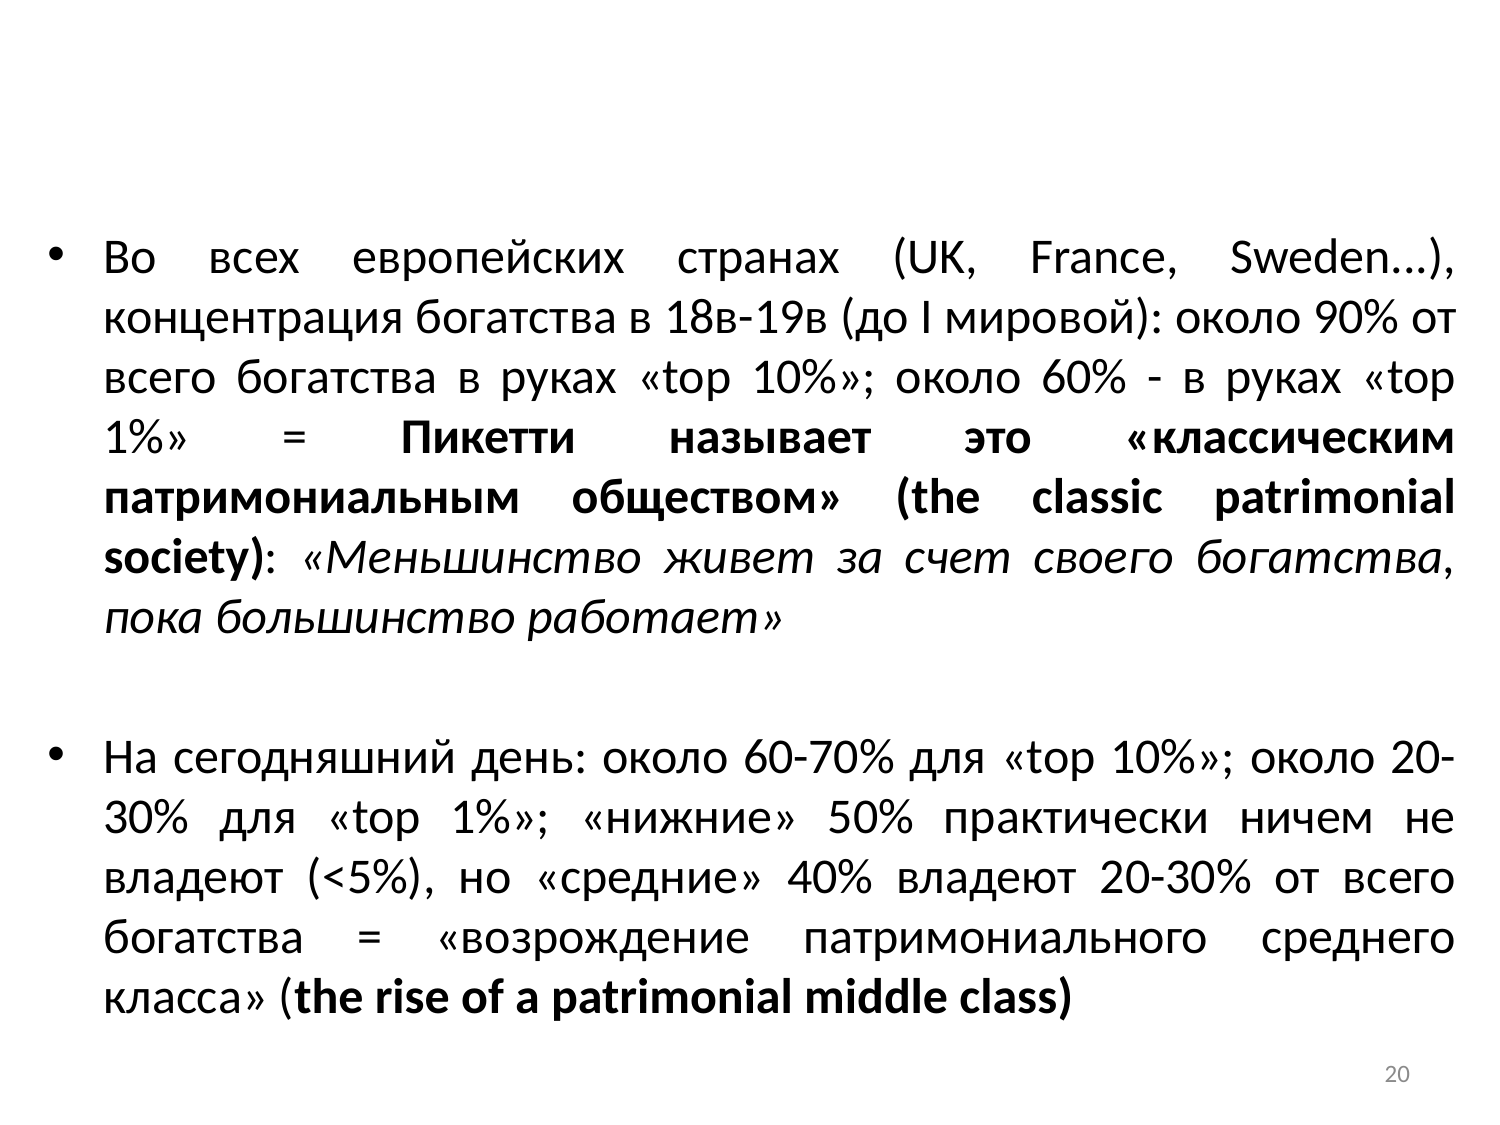

#

Во всех европейских странах (UK, France, Sweden...), концентрация богатства в 18в-19в (до I мировой): около 90% от всего богатства в руках «top 10%»; около 60% - в руках «top 1%» = Пикетти называет это «классическим патримониальным обществом» (the classic patrimonial society): «Меньшинство живет за счет своего богатства, пока большинство работает»

На сегодняшний день: около 60-70% для «top 10%»; около 20-30% для «top 1%»; «нижние» 50% практически ничем не владеют (<5%), но «средние» 40% владеют 20-30% от всего богатства = «возрождение патримониального среднего класса» (the rise of a patrimonial middle class)

20